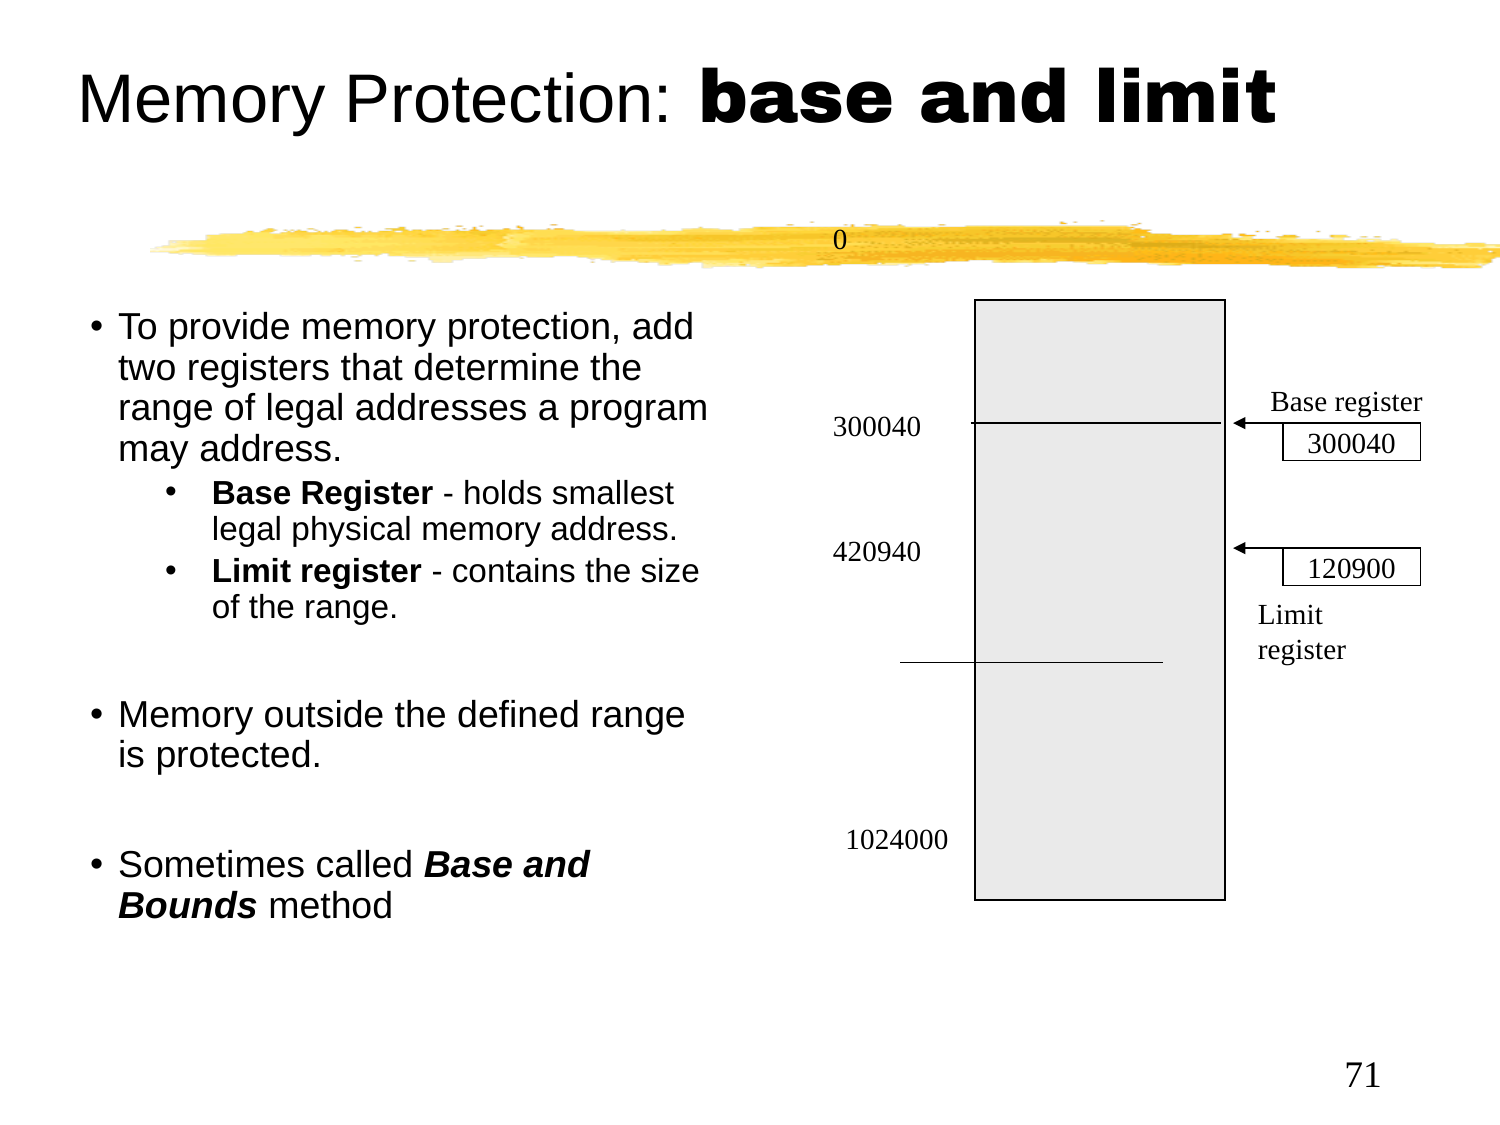

# Memory Protection: base and limit
0
To provide memory protection, add two registers that determine the range of legal addresses a program may address.
Base Register - holds smallest legal physical memory address.
Limit register - contains the size of the range.

Memory outside the defined range is protected.

Sometimes called Base and Bounds method

Base register
300040
300040
420940
120900
Limit register
1024000
71